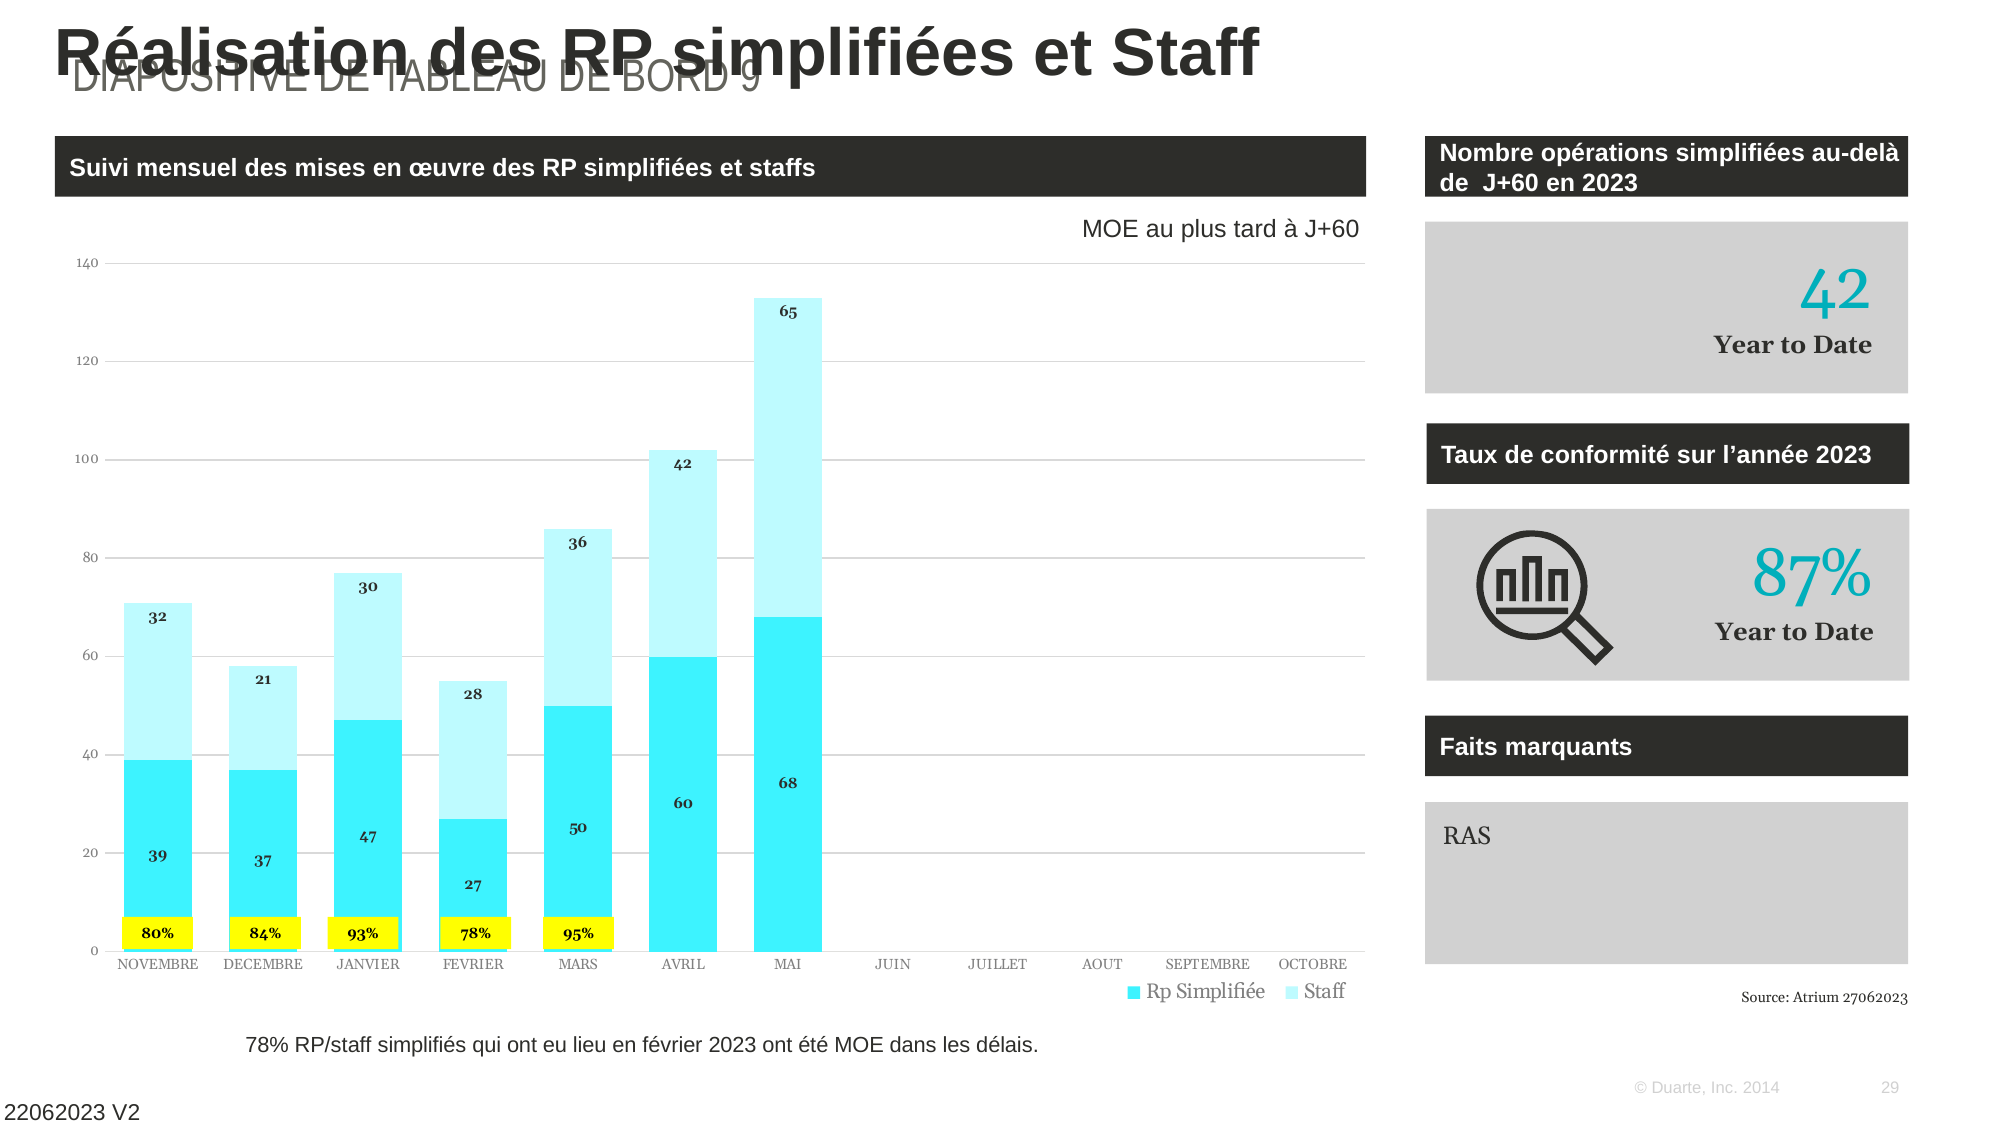

29
Réalisation des RP simplifiées et Staff
# Diapositive de tableau de bord 9
Suivi mensuel des mises en œuvre des RP simplifiées et staffs
Nombre opérations simplifiées au-delà de  J+60 en 2023
MOE au plus tard à J+60
42
Year to Date

### Chart

| Category | Rp Simplifiée | Staff |
|---|---|---|
| NOVEMBRE | 39.0 | 32.0 |
| DECEMBRE | 37.0 | 21.0 |
| JANVIER | 47.0 | 30.0 |
| FEVRIER | 27.0 | 28.0 |
| MARS | 50.0 | 36.0 |
| AVRIL | 60.0 | 42.0 |
| MAI | 68.0 | 65.0 |
| JUIN | None | None |
| JUILLET | None | None |
| AOUT | None | None |
| SEPTEMBRE | None | None |
| OCTOBRE | None | None |
78%
95%
93%
84%
80%
Taux de conformité sur l’année 2023
87%
Year to Date

Faits marquants
RAS
Source: Atrium 27062023
78% RP/staff simplifiés qui ont eu lieu en février 2023 ont été MOE dans les délais.